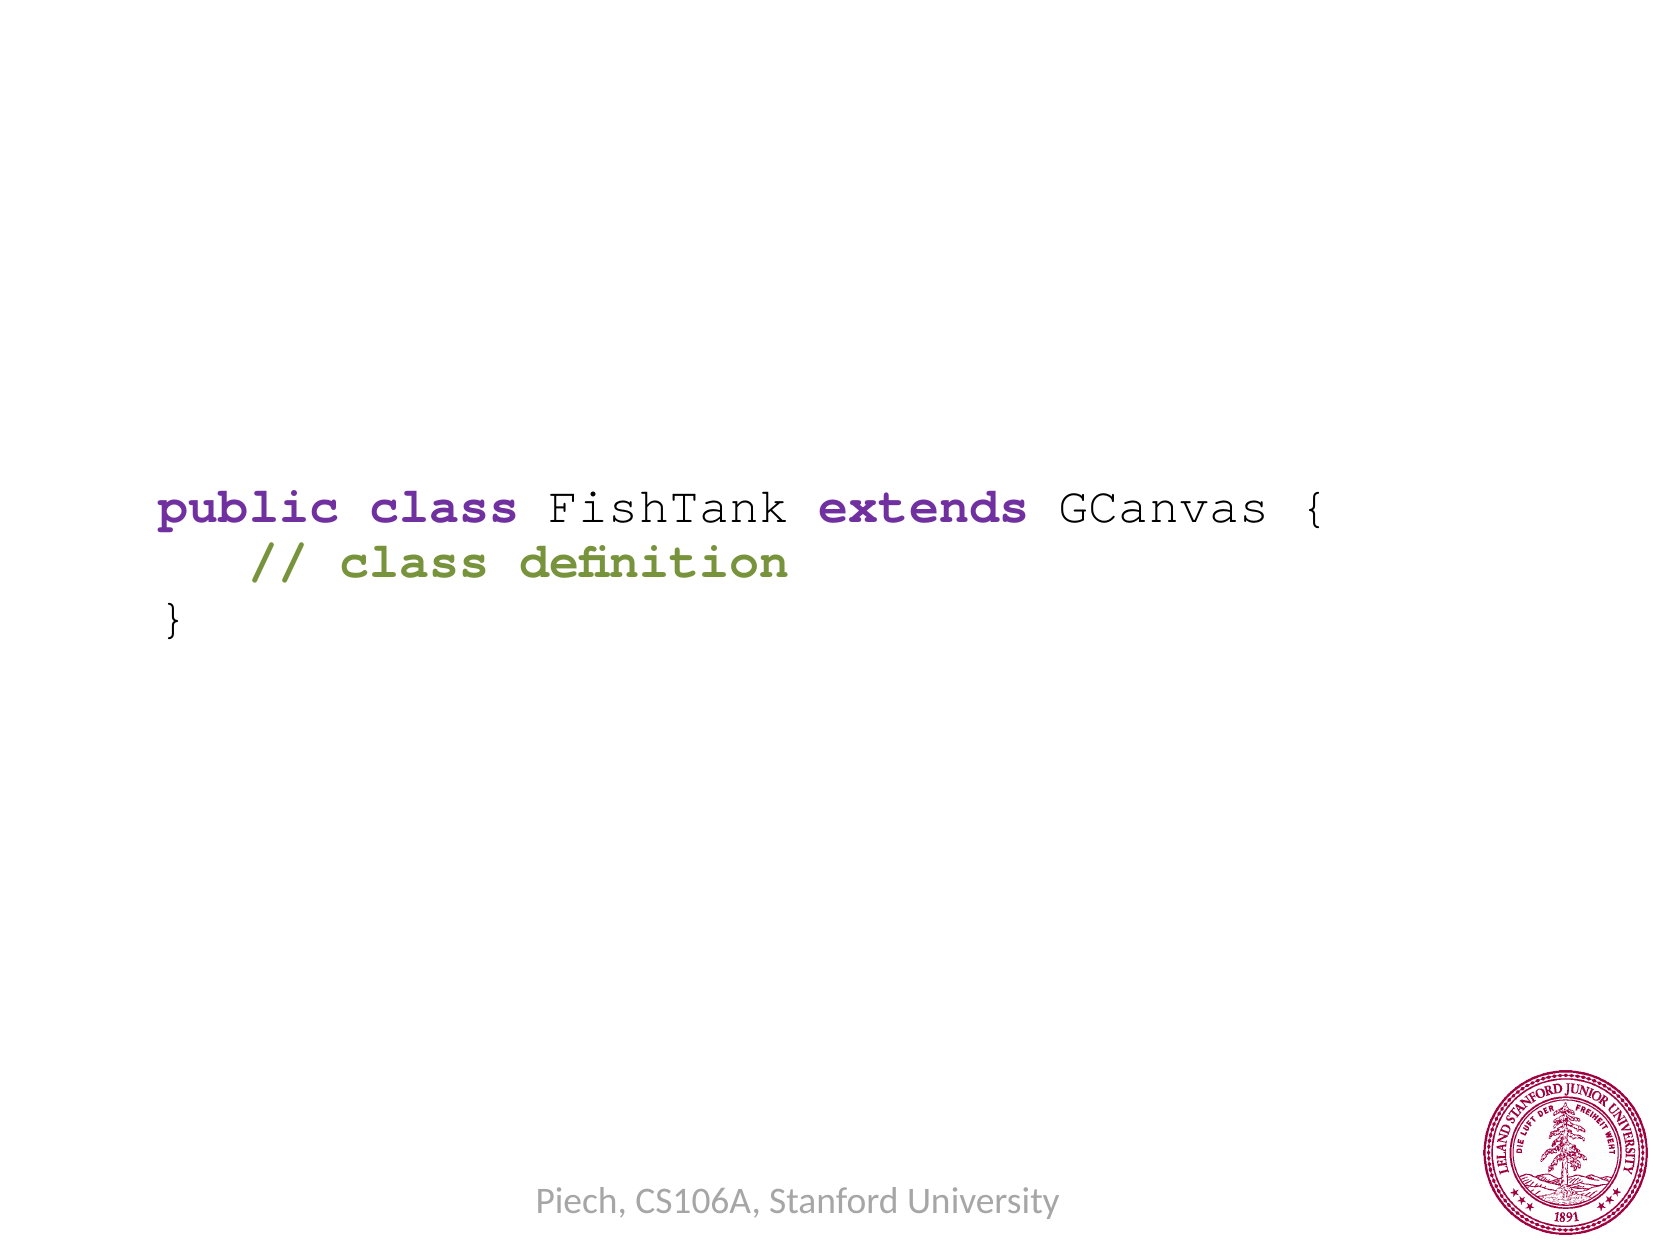

public class FishTank extends GCanvas {
   // class definition
}